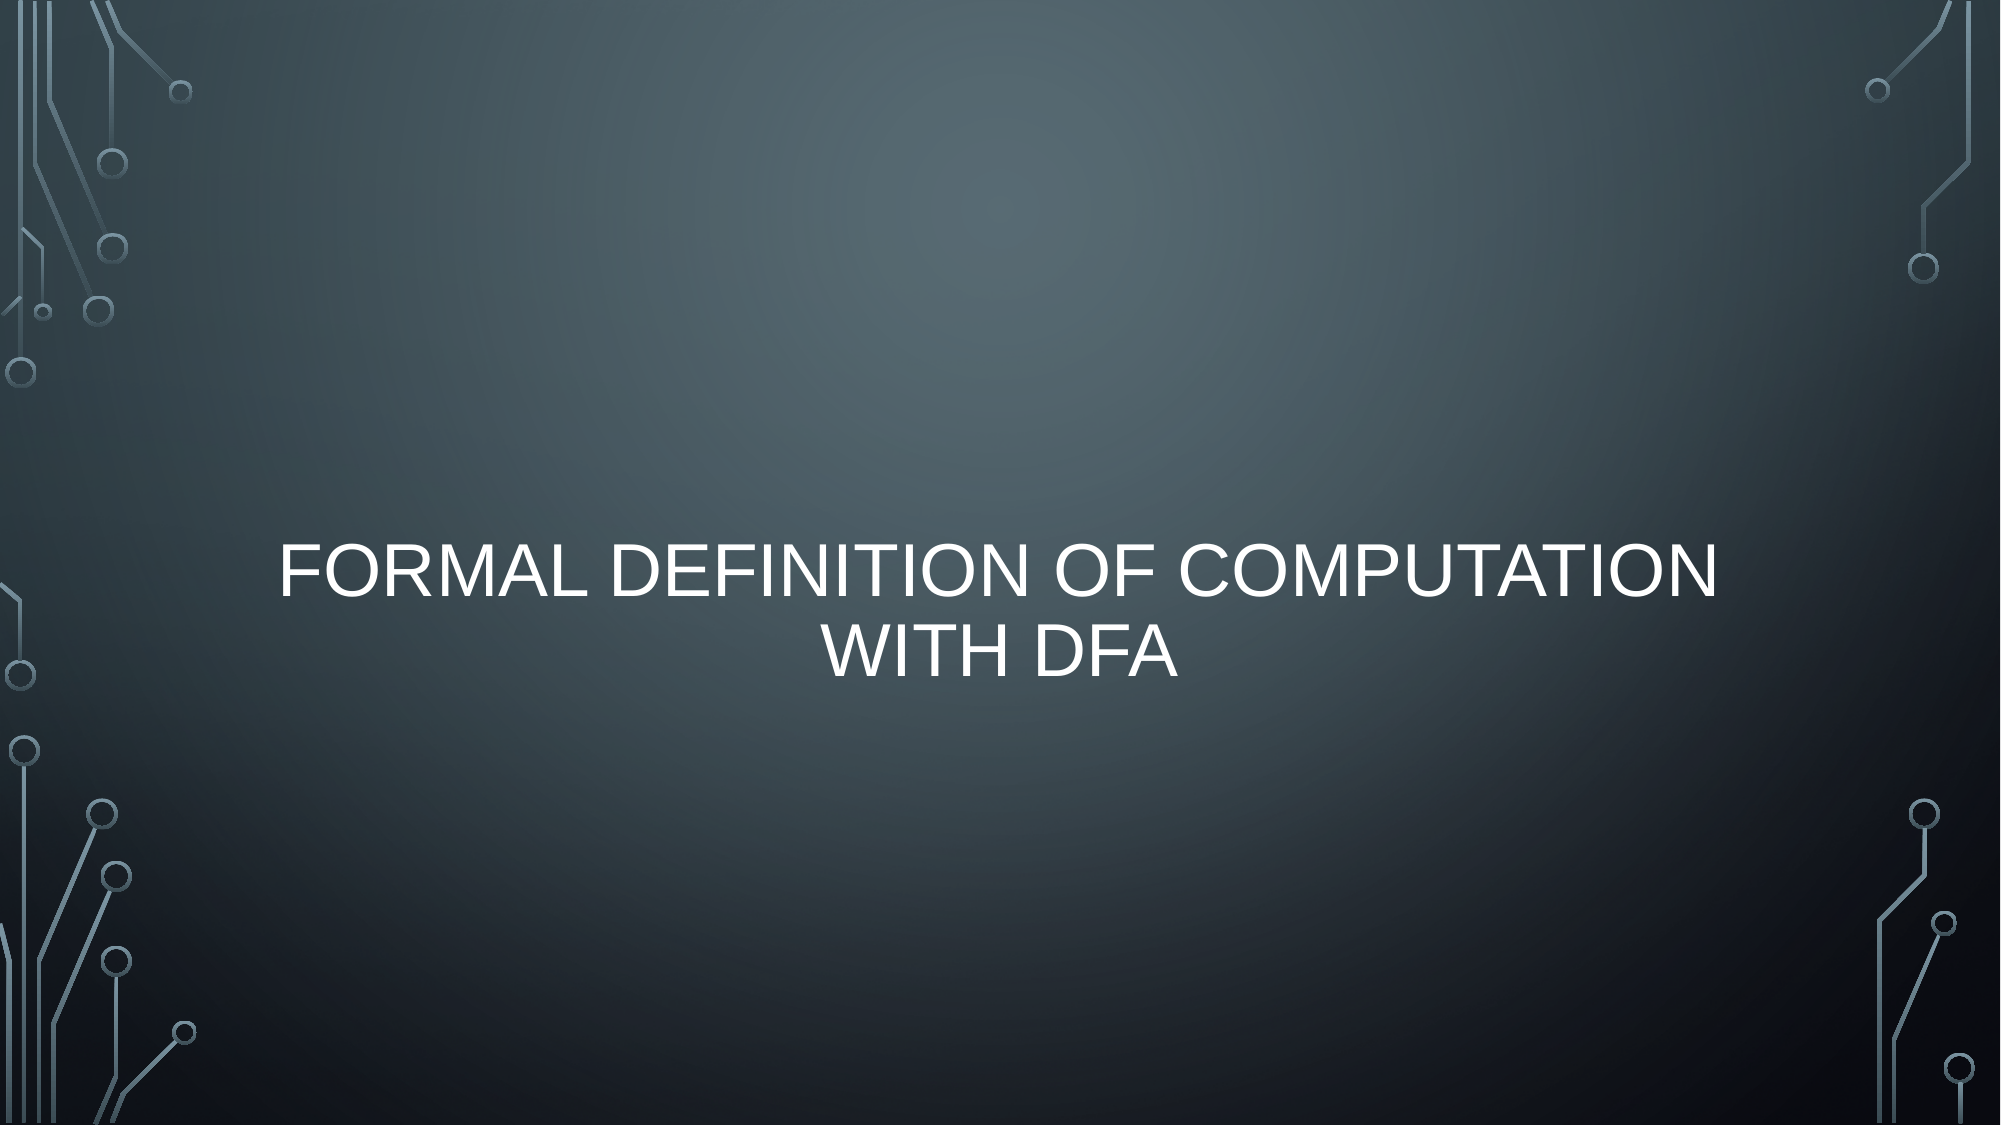

# Formal Definition of Computation with DFA